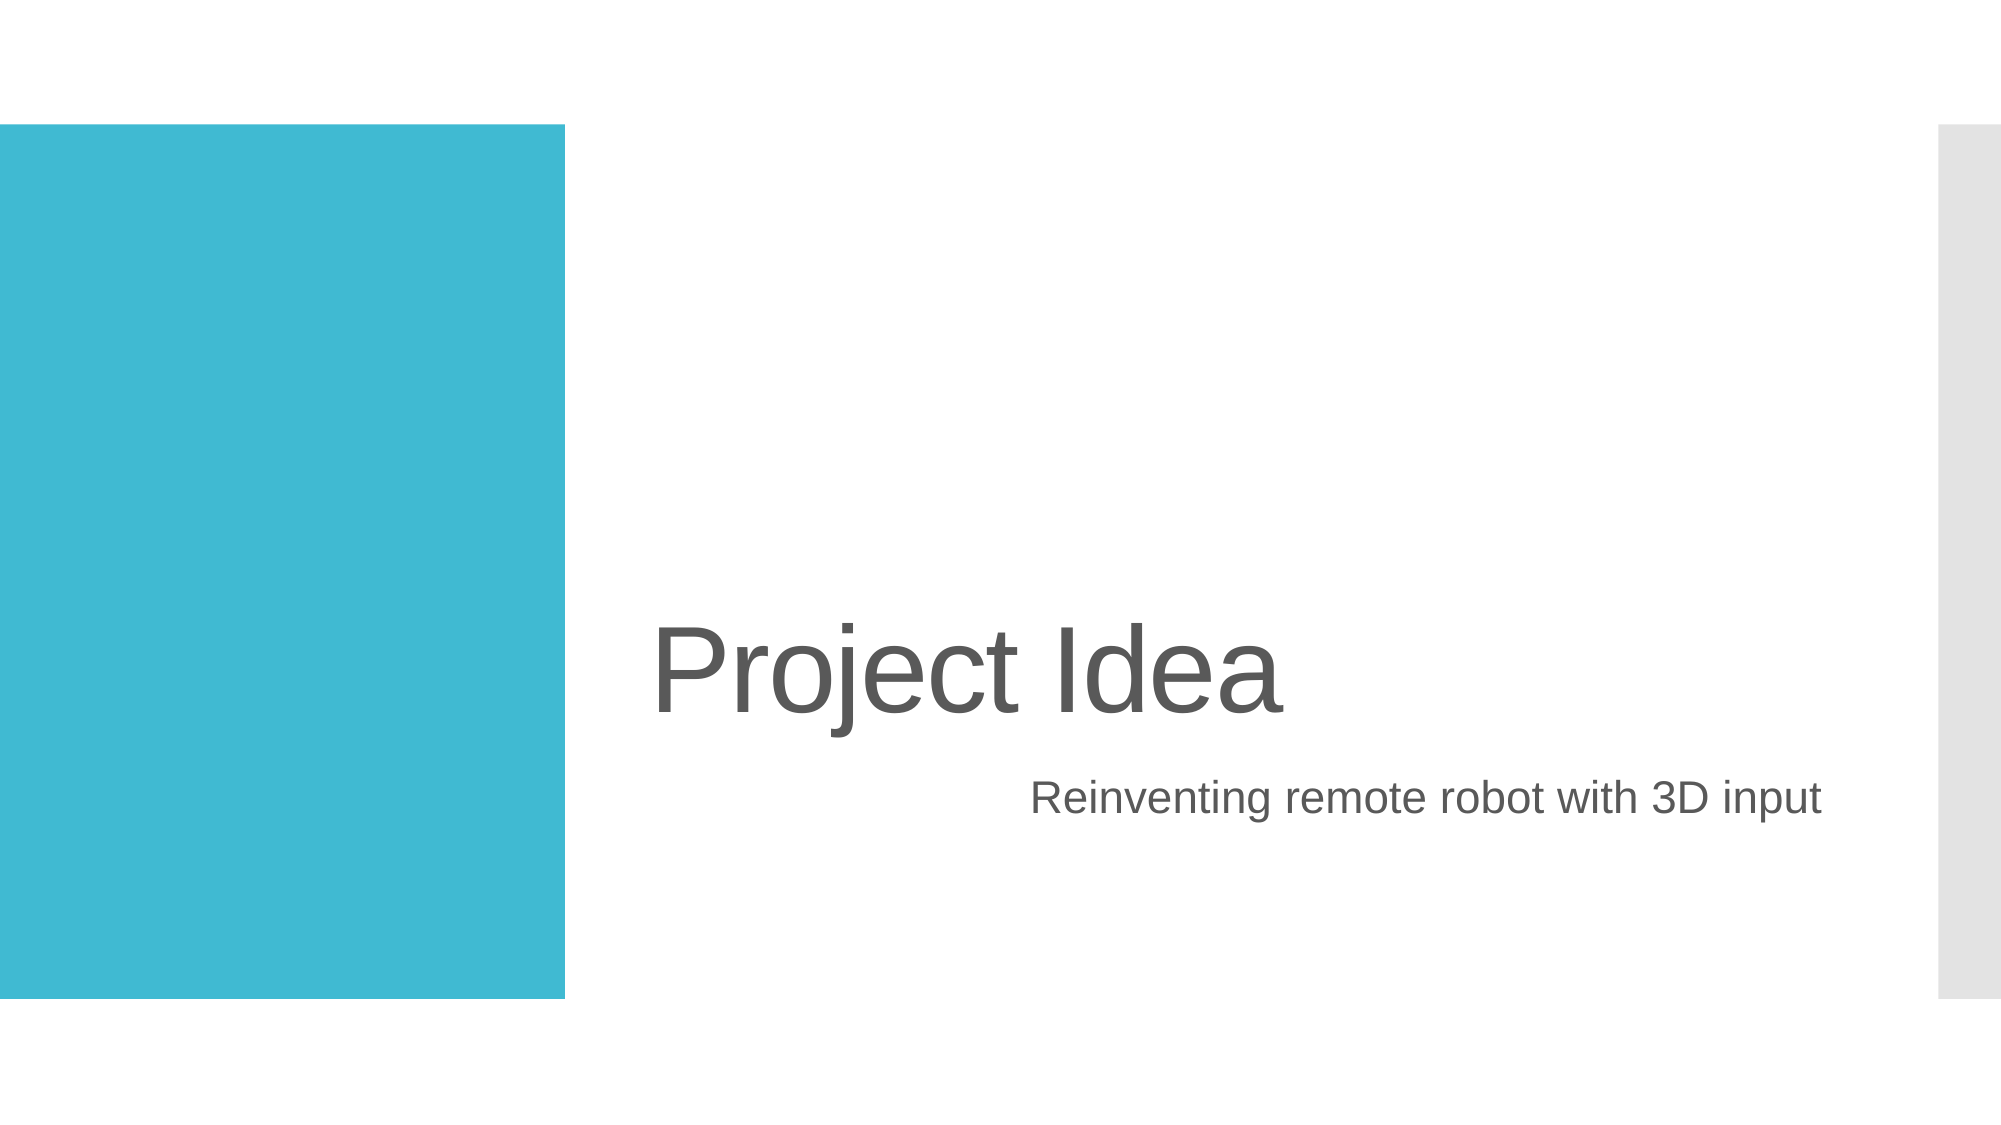

# Project Idea
Reinventing remote robot with 3D input